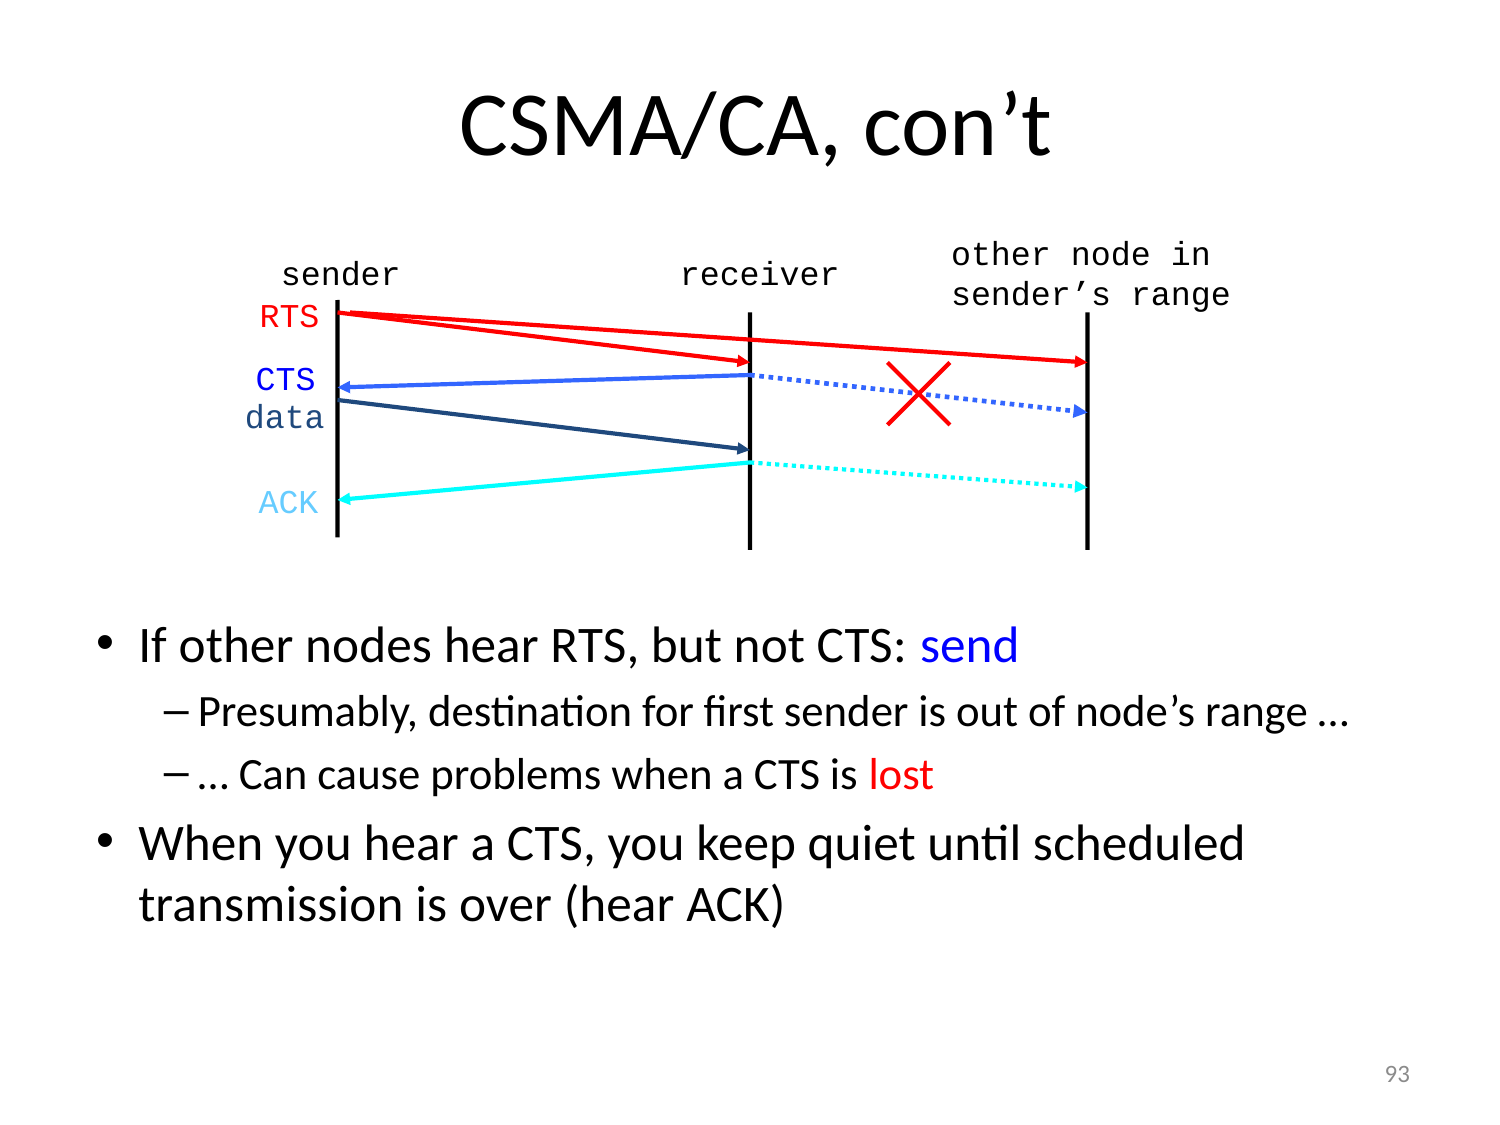

CSMA/CA, con’t
other node in
sender’s range
sender
receiver
RTS

CTS

data

ACK
If other nodes hear RTS, but not CTS: send
Presumably, destination for first sender is out of node’s range …
… Can cause problems when a CTS is lost
When you hear a CTS, you keep quiet until scheduled transmission is over (hear ACK)

93